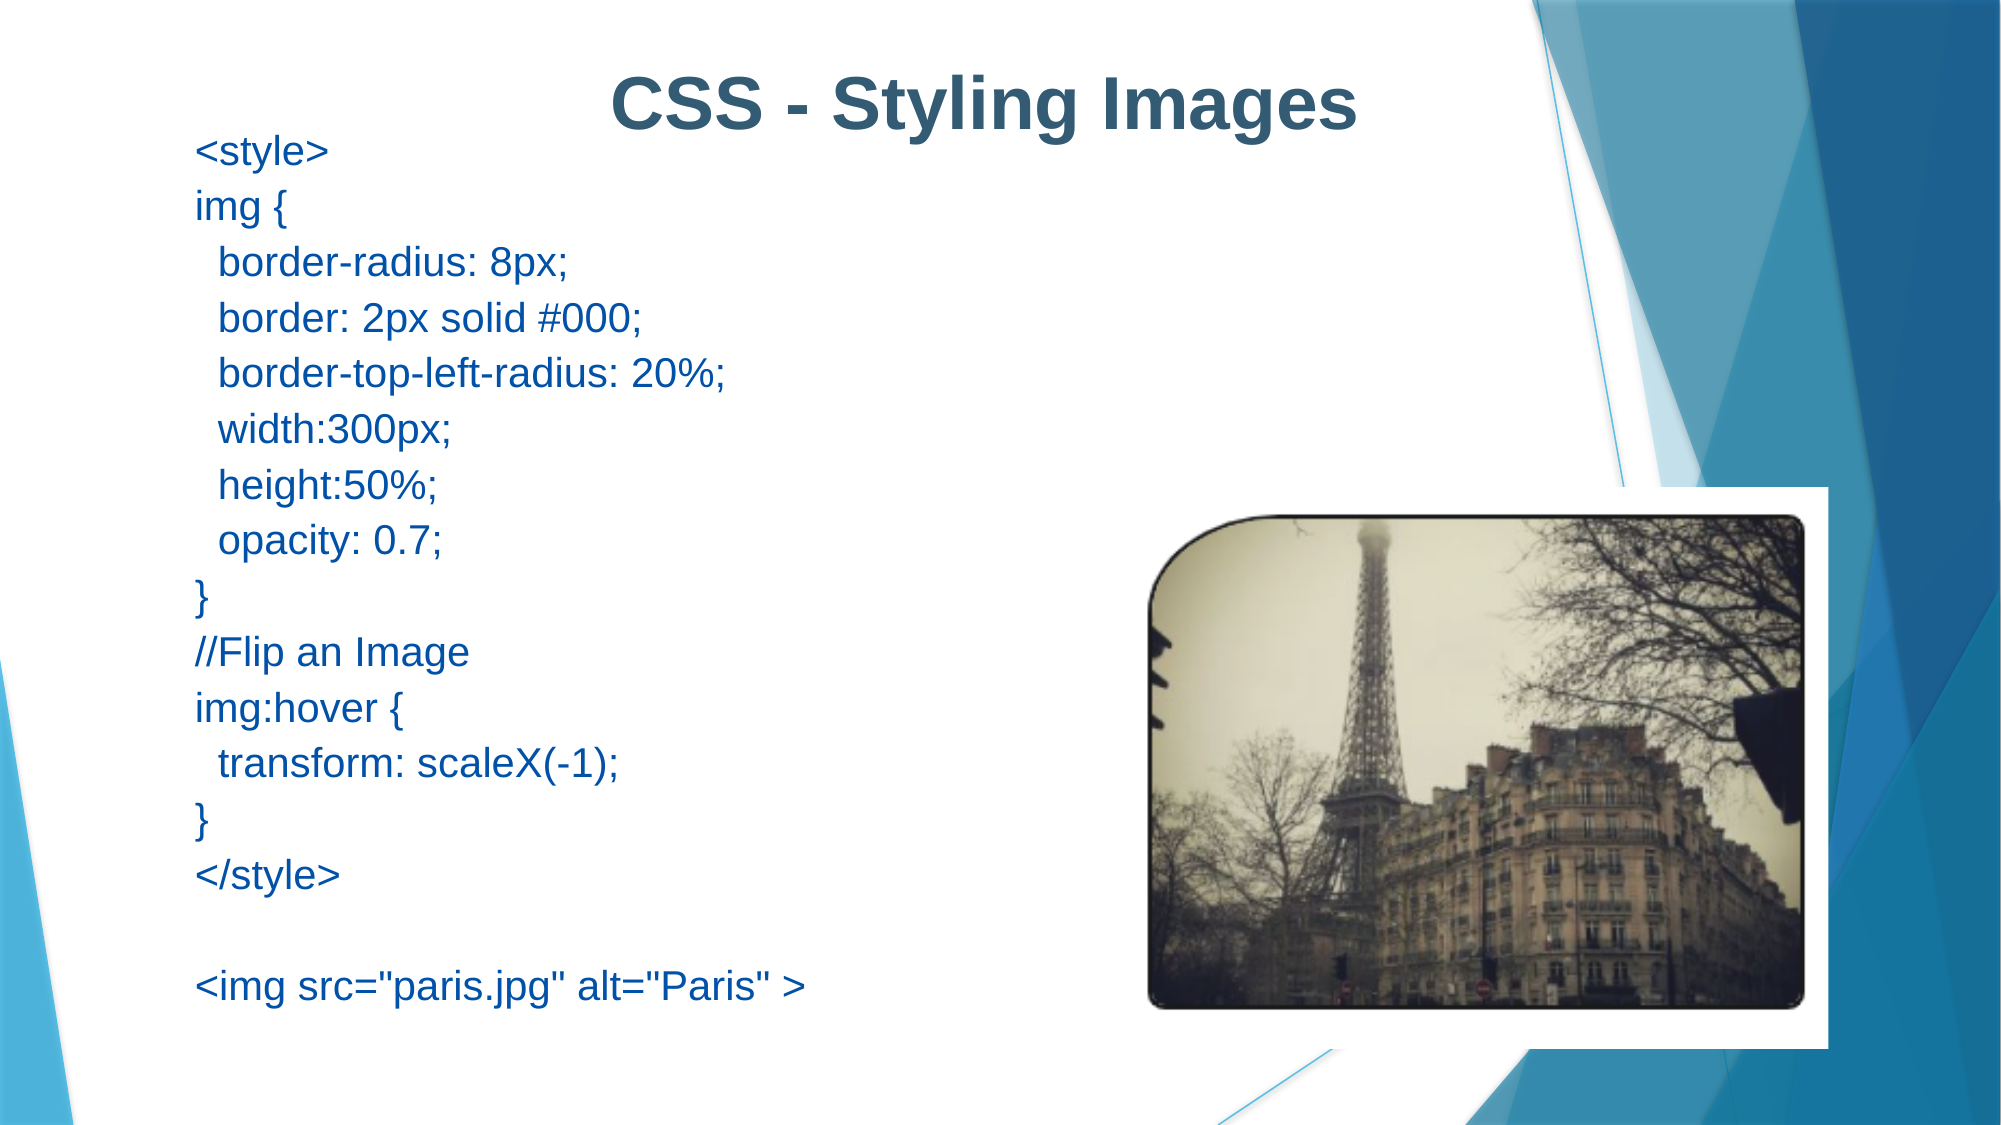

CSS - Styling Images

<style>
img {
  border-radius: 8px;
  border: 2px solid #000;
  border-top-left-radius: 20%;
  width:300px;
  height:50%;
  opacity: 0.7;
}
//Flip an Image
img:hover {
  transform: scaleX(-1);
}
</style>

<img src="paris.jpg" alt="Paris" >